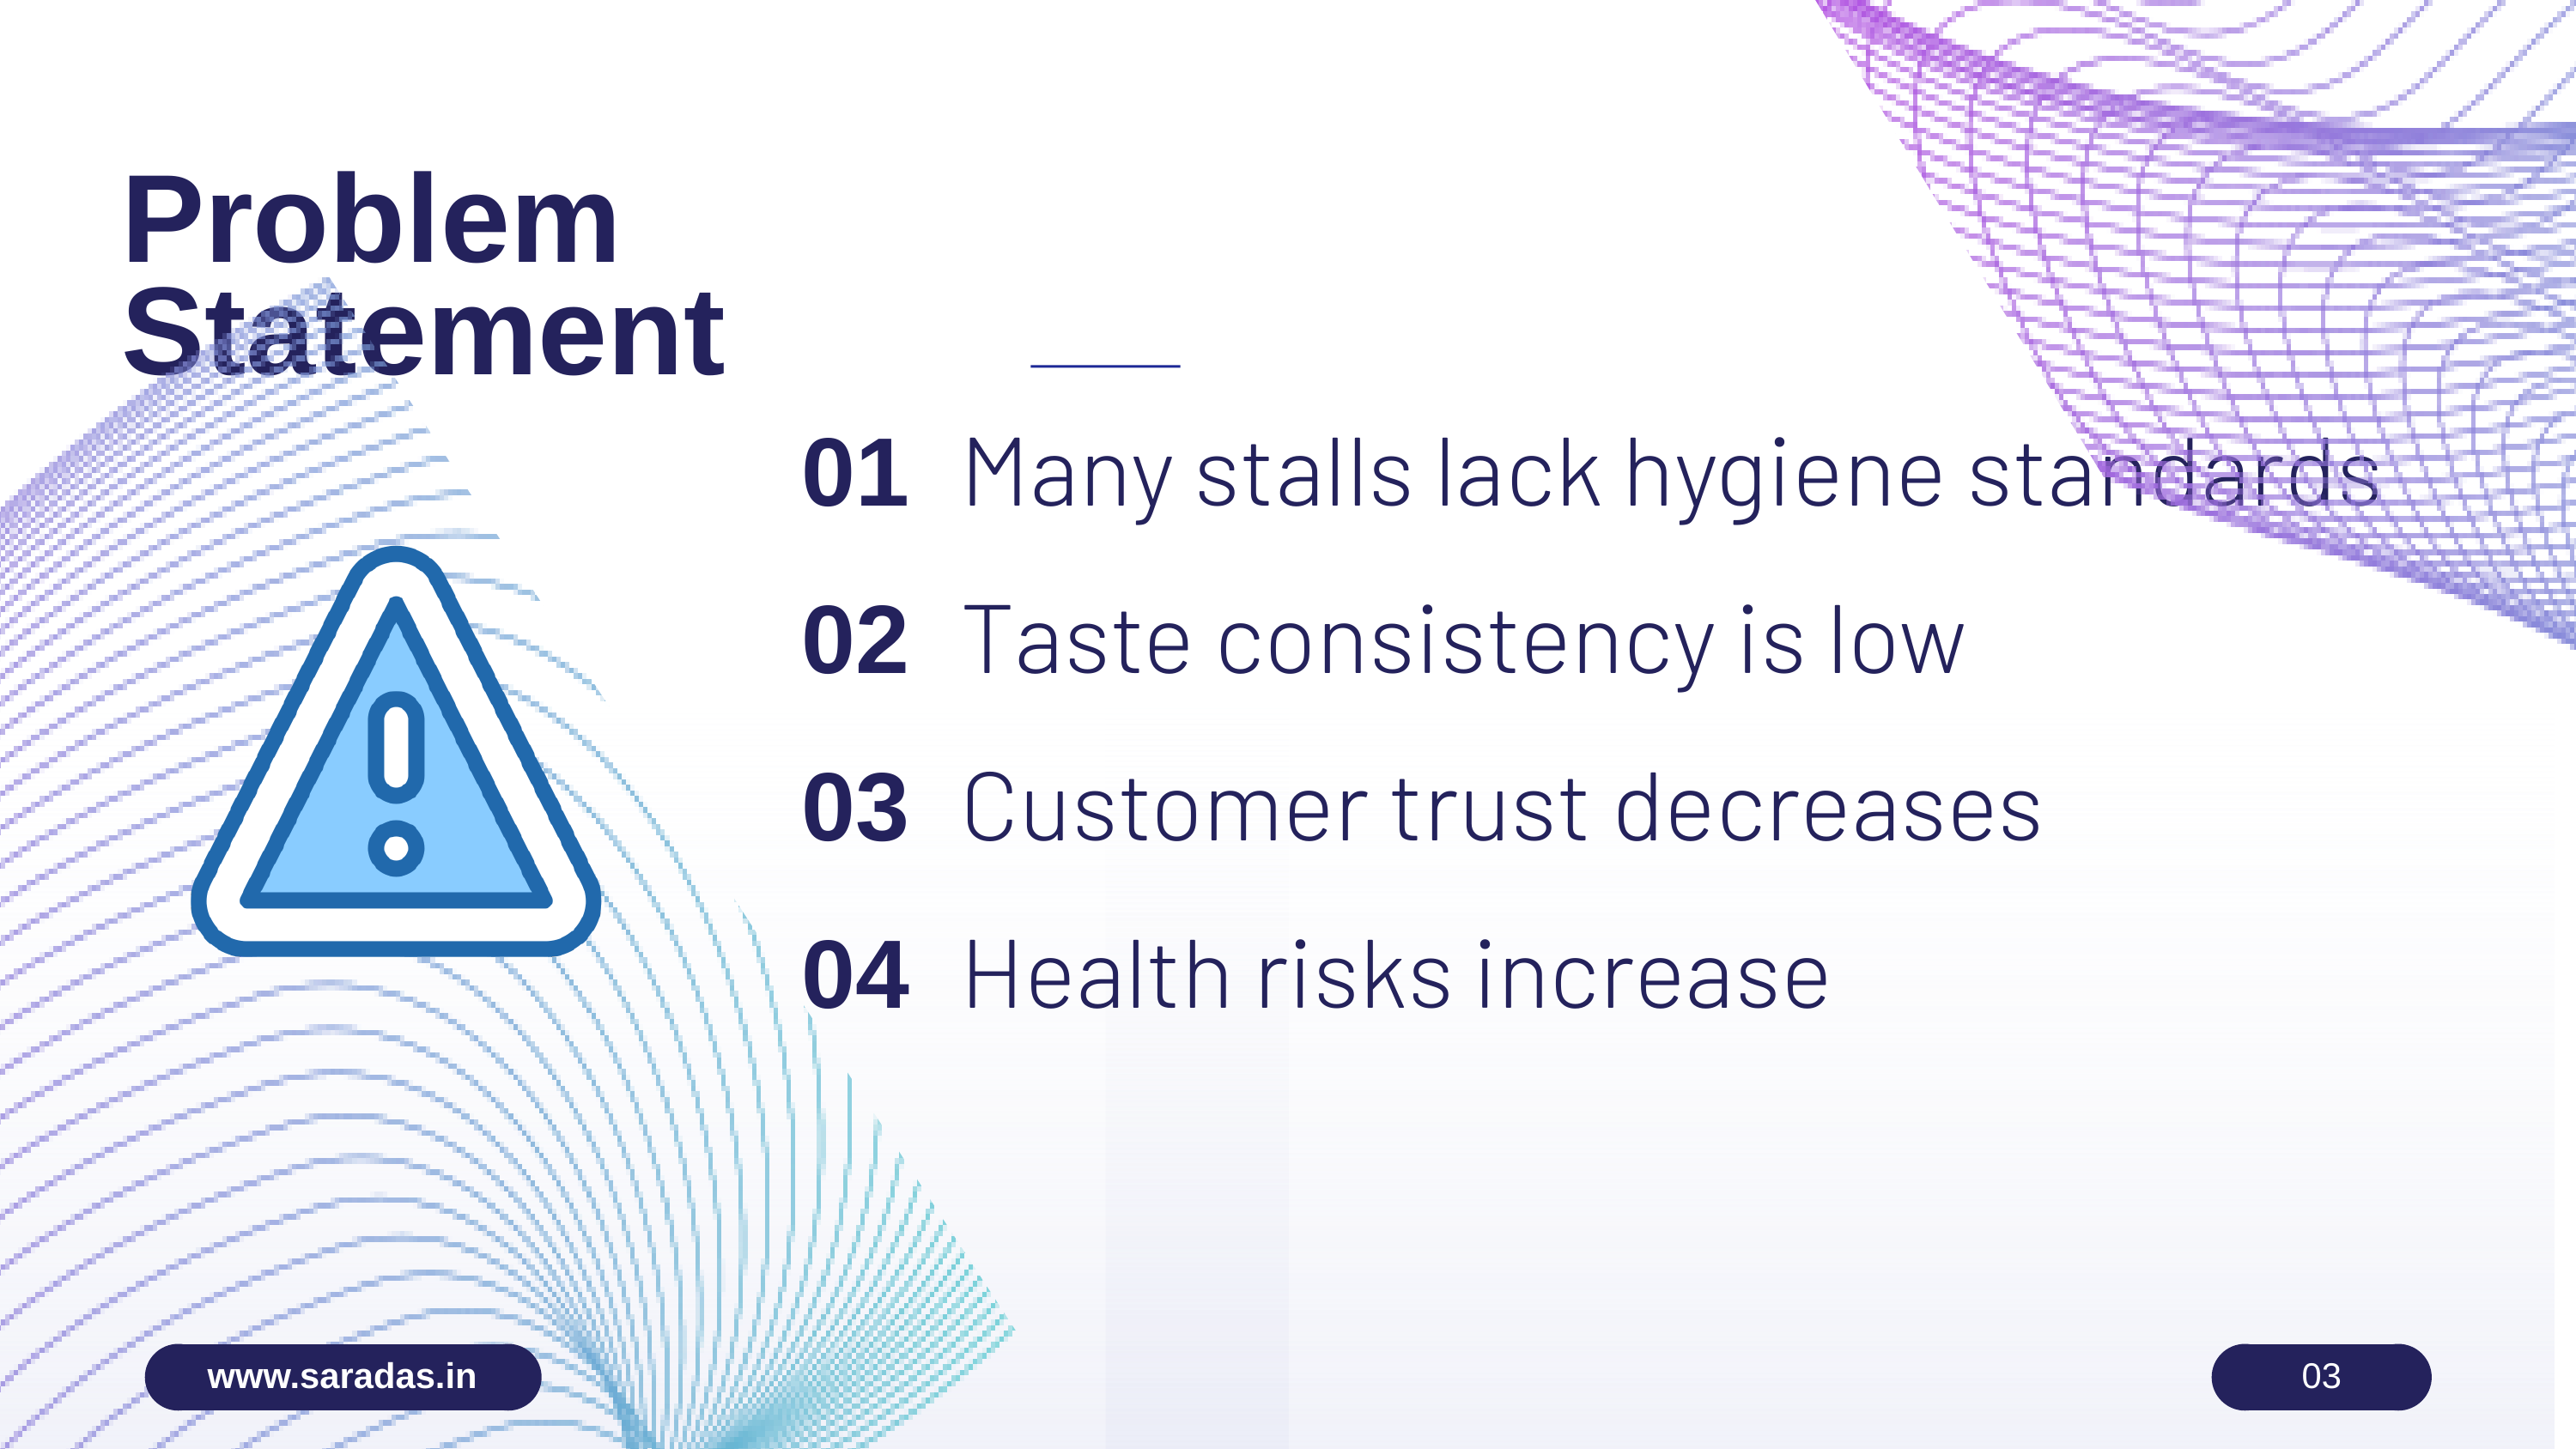

Problem Statement

01
Many stalls lack hygiene standards

Taste consistency is low
02
Customer trust decreases
03
Health risks increase

04

www.saradas.in
03